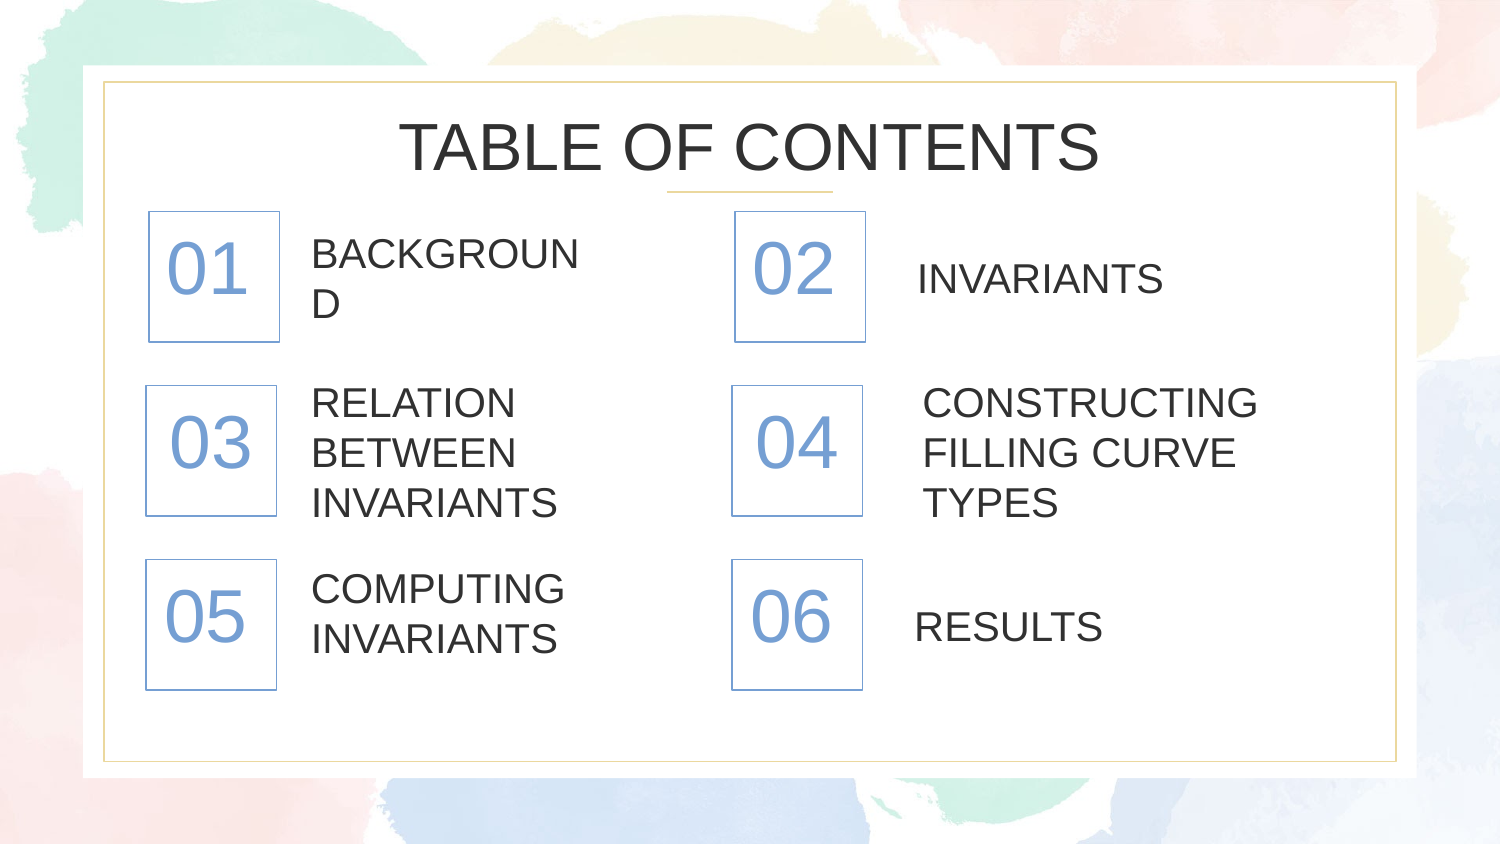

# TABLE OF CONTENTS

01
02
INVARIANTS
BACKGROUND

03
04
RELATION BETWEEN INVARIANTS
CONSTRUCTING FILLING CURVE TYPES

05
06
COMPUTING INVARIANTS
RESULTS